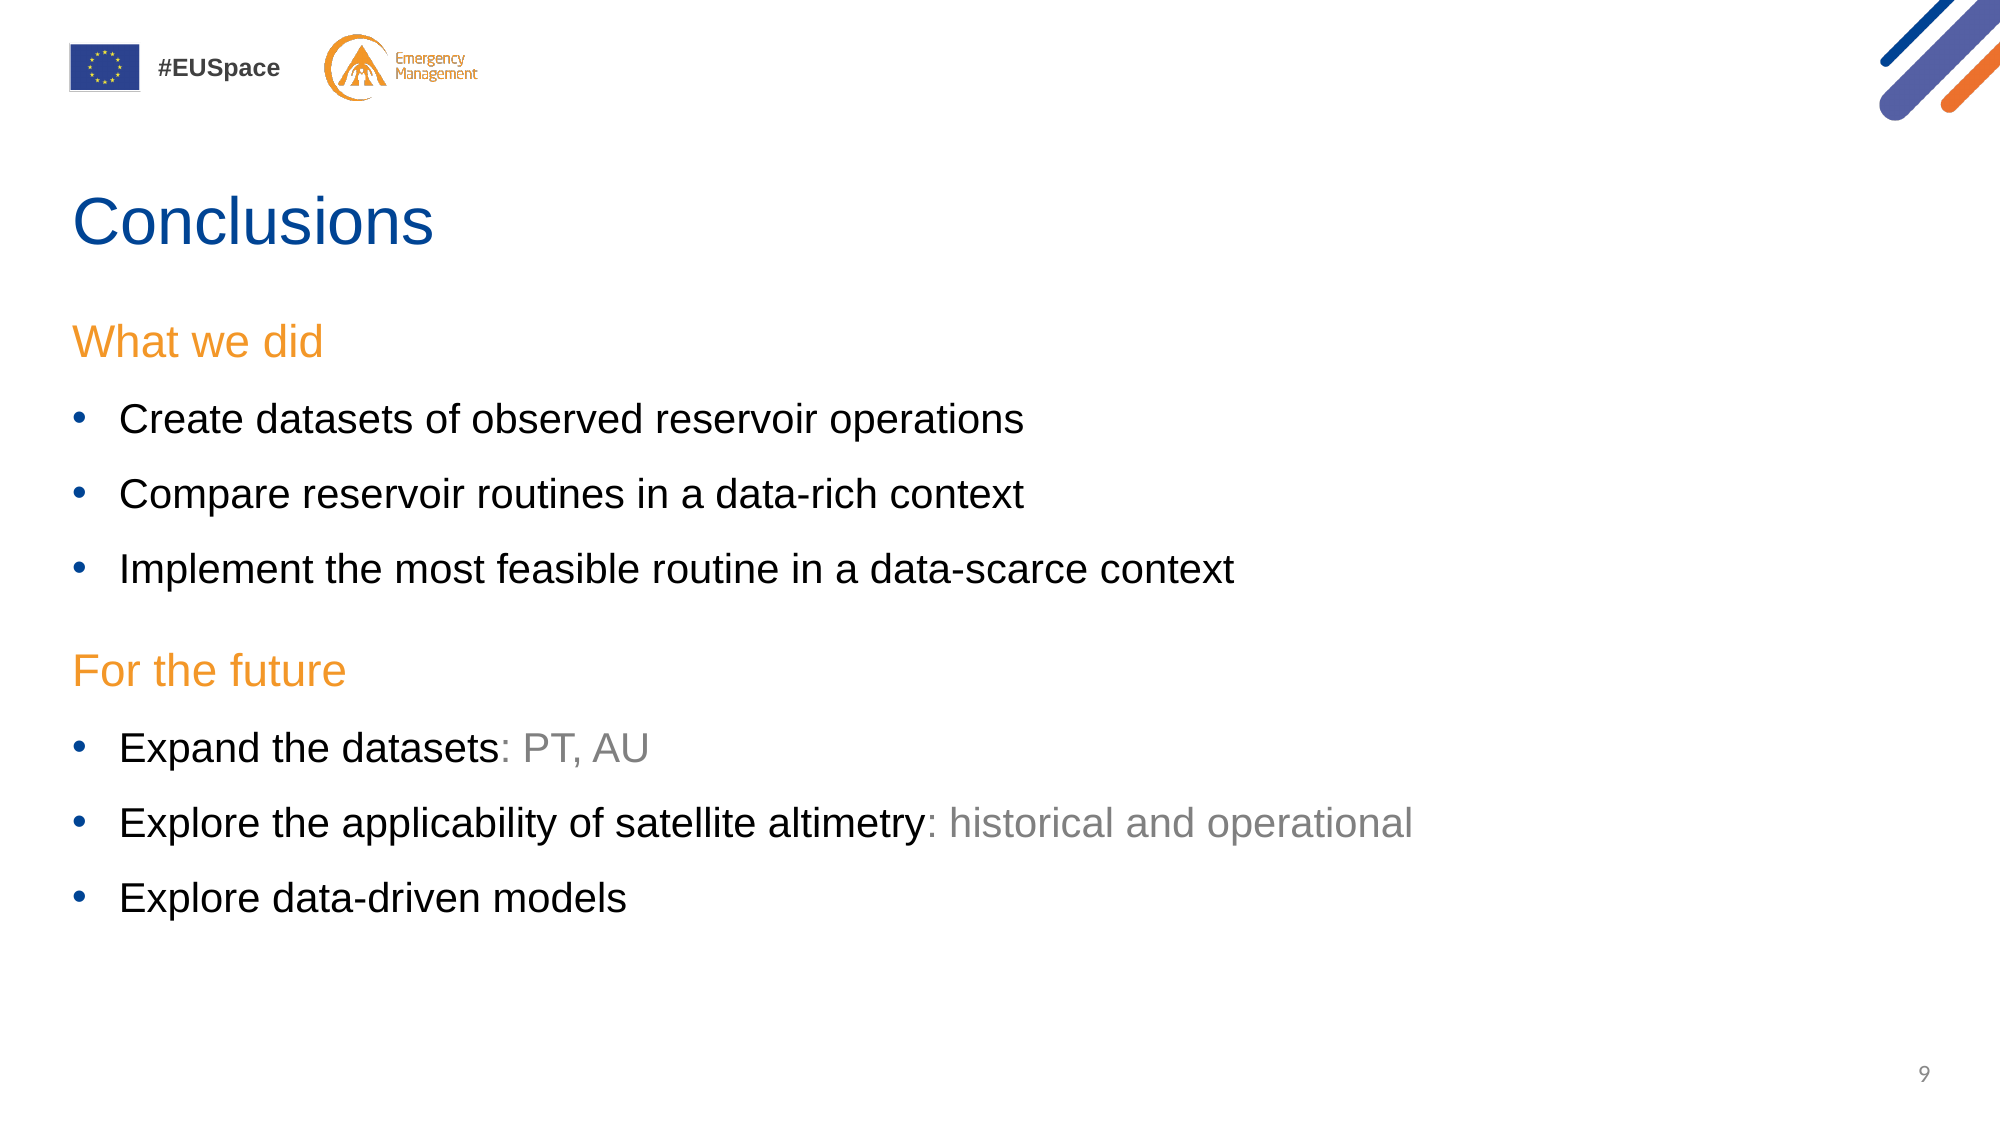

# Conclusions
What we did
Create datasets of observed reservoir operations
Compare reservoir routines in a data-rich context
Implement the most feasible routine in a data-scarce context
For the future
Expand the datasets: PT, AU
Explore the applicability of satellite altimetry: historical and operational
Explore data-driven models
9